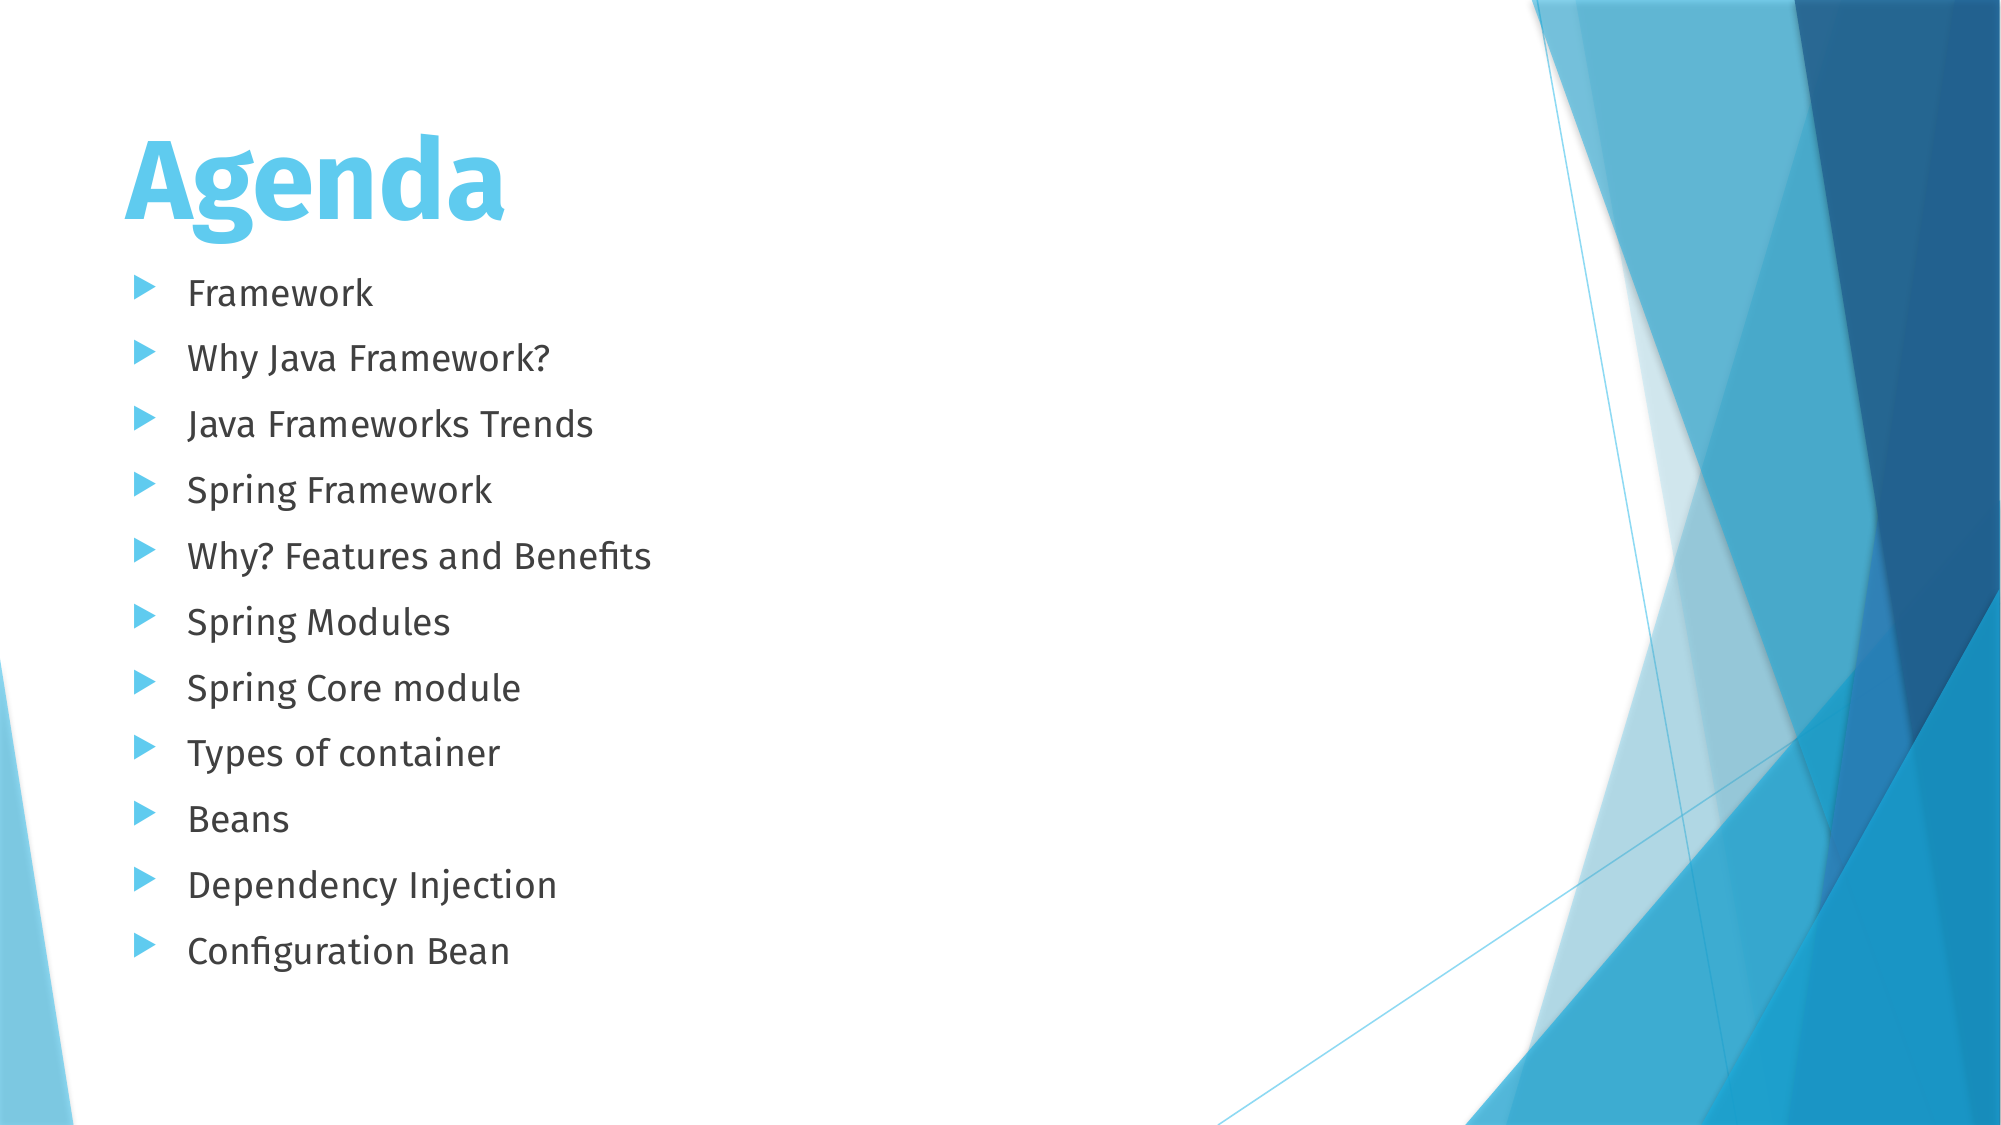

# Agenda
Framework
Why Java Framework?
Java Frameworks Trends
Spring Framework
Why? Features and Benefits
Spring Modules
Spring Core module
Types of container
Beans
Dependency Injection
Configuration Bean